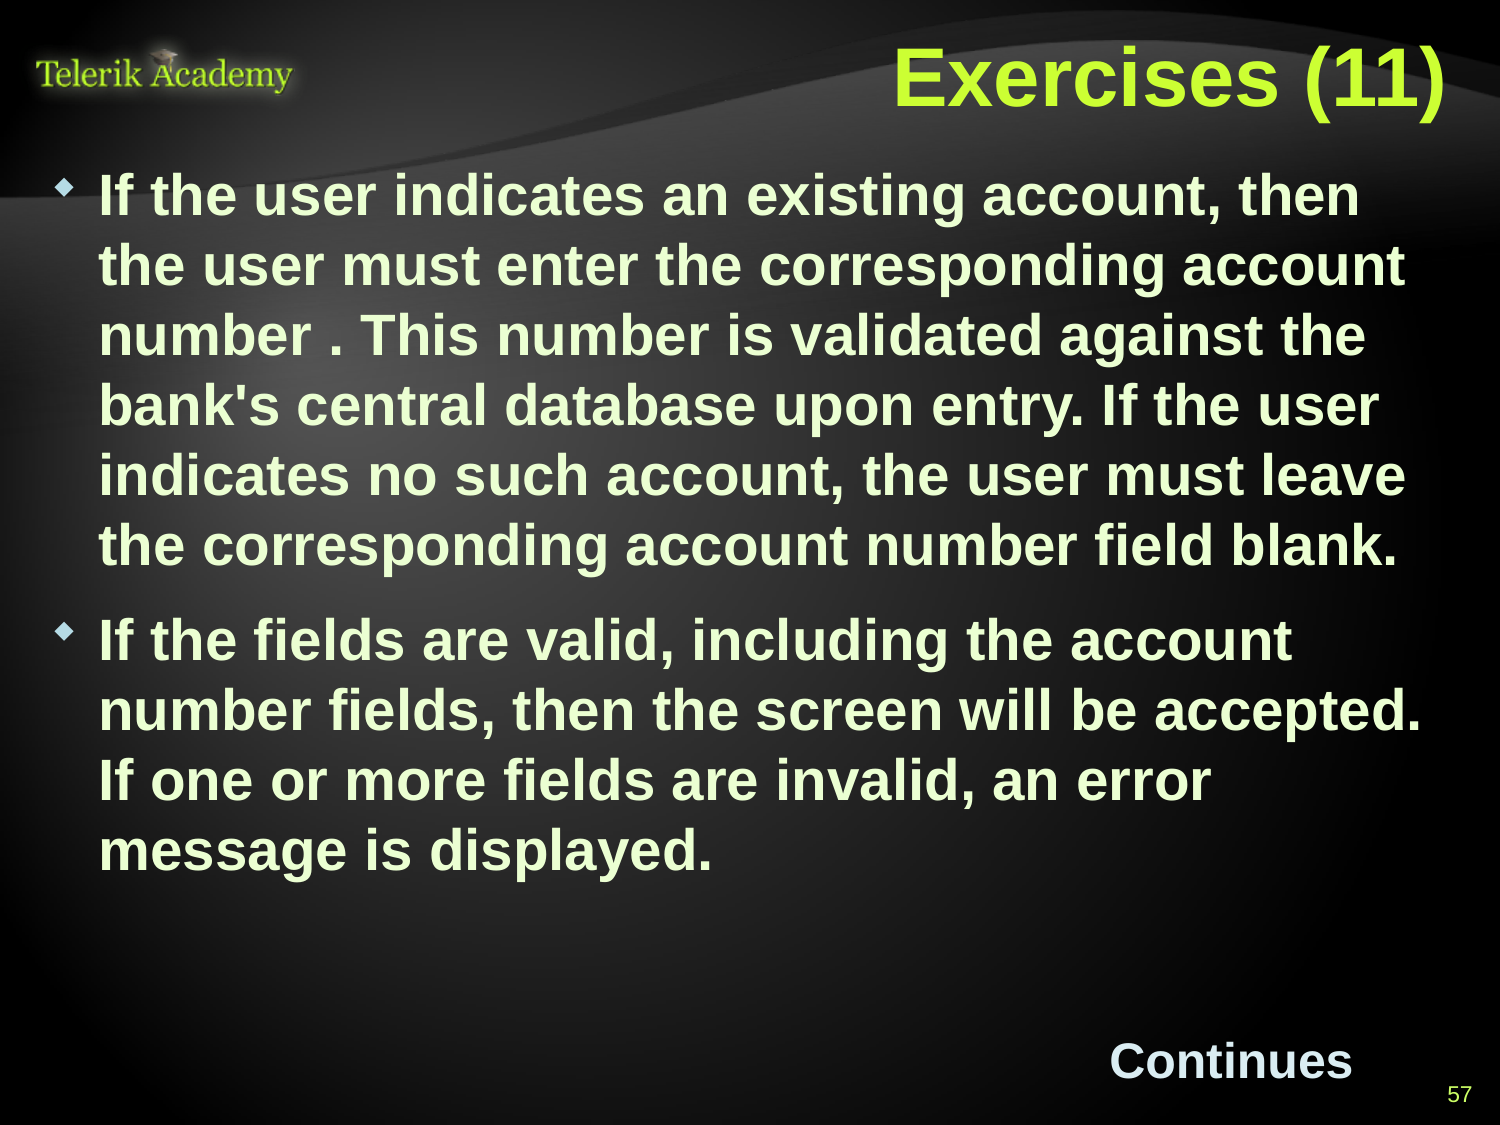

# Exercises (11)
If the user indicates an existing account, then the user must enter the corresponding account number . This number is validated against the bank's central database upon entry. If the user indicates no such account, the user must leave the corresponding account number field blank.
If the fields are valid, including the account number fields, then the screen will be accepted. If one or more fields are invalid, an error message is displayed.
Continues …
57